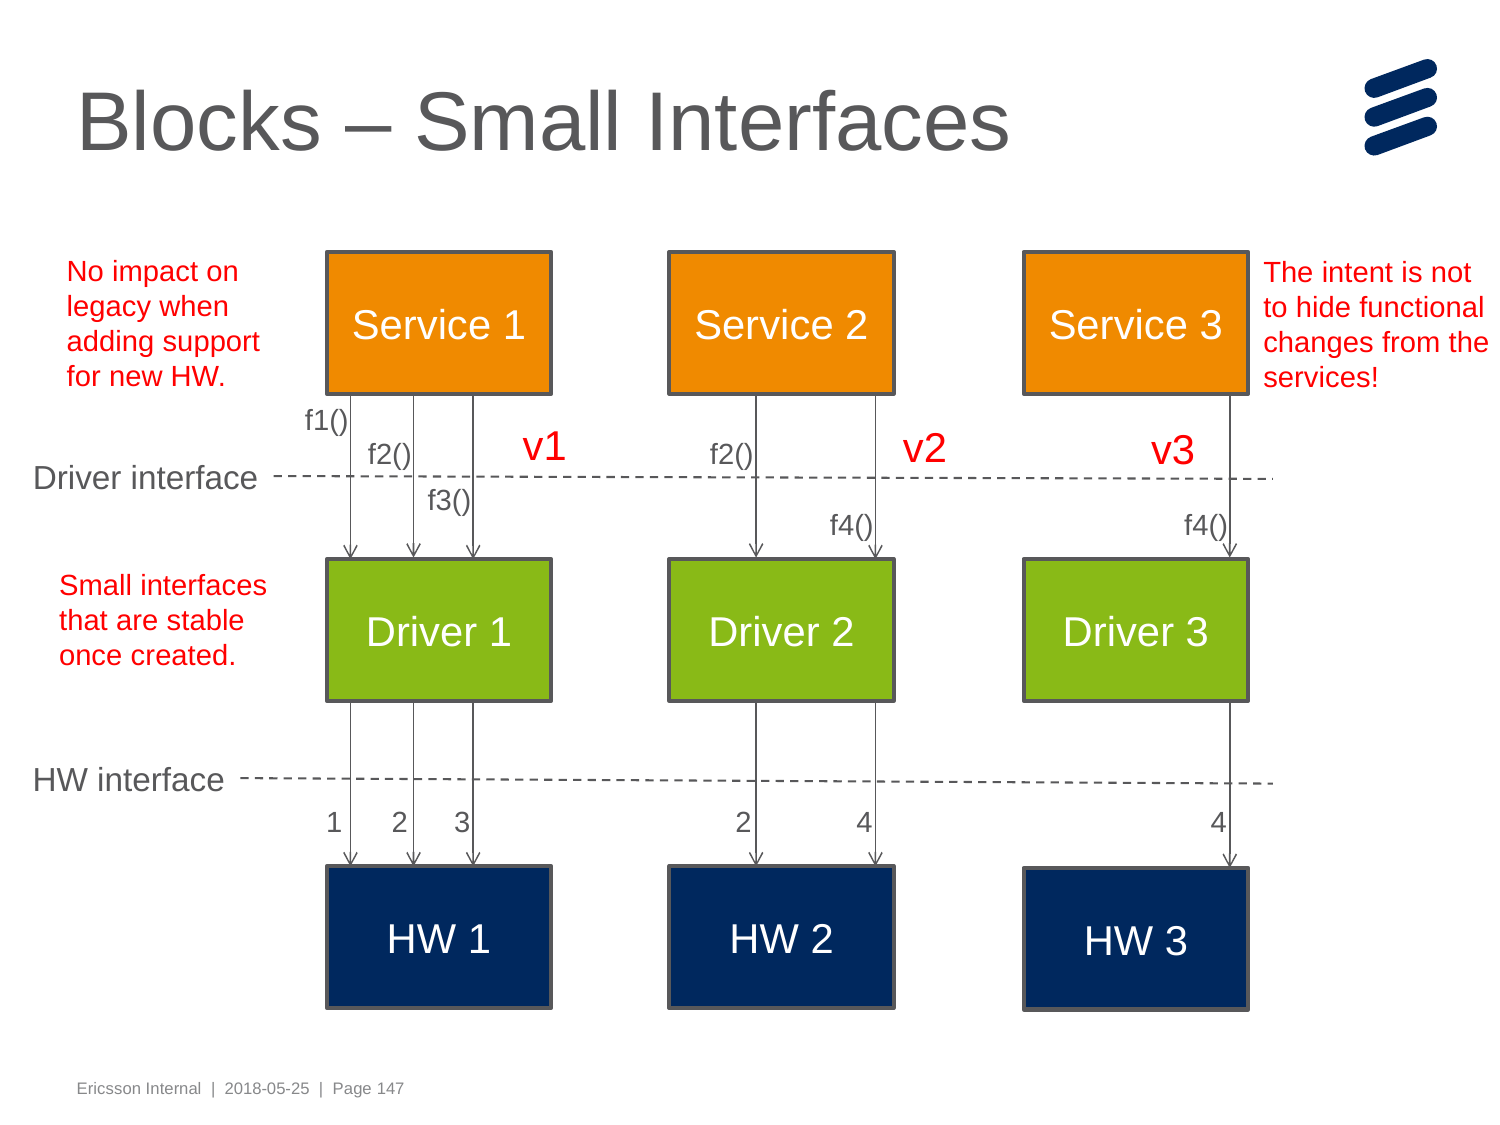

# Blocks – Small Interfaces
No impact on
legacy when
adding support
for new HW.
The intent is not
to hide functional
changes from the
services!
Service 1
Service 2
Service 3
f1()
v1
v2
v3
f2()
f2()
Driver interface
f3()
f4()
f4()
Small interfaces
that are stable
once created.
Driver 1
Driver 2
Driver 3
HW interface
4
3
2
1
2
4
HW 1
HW 2
HW 3